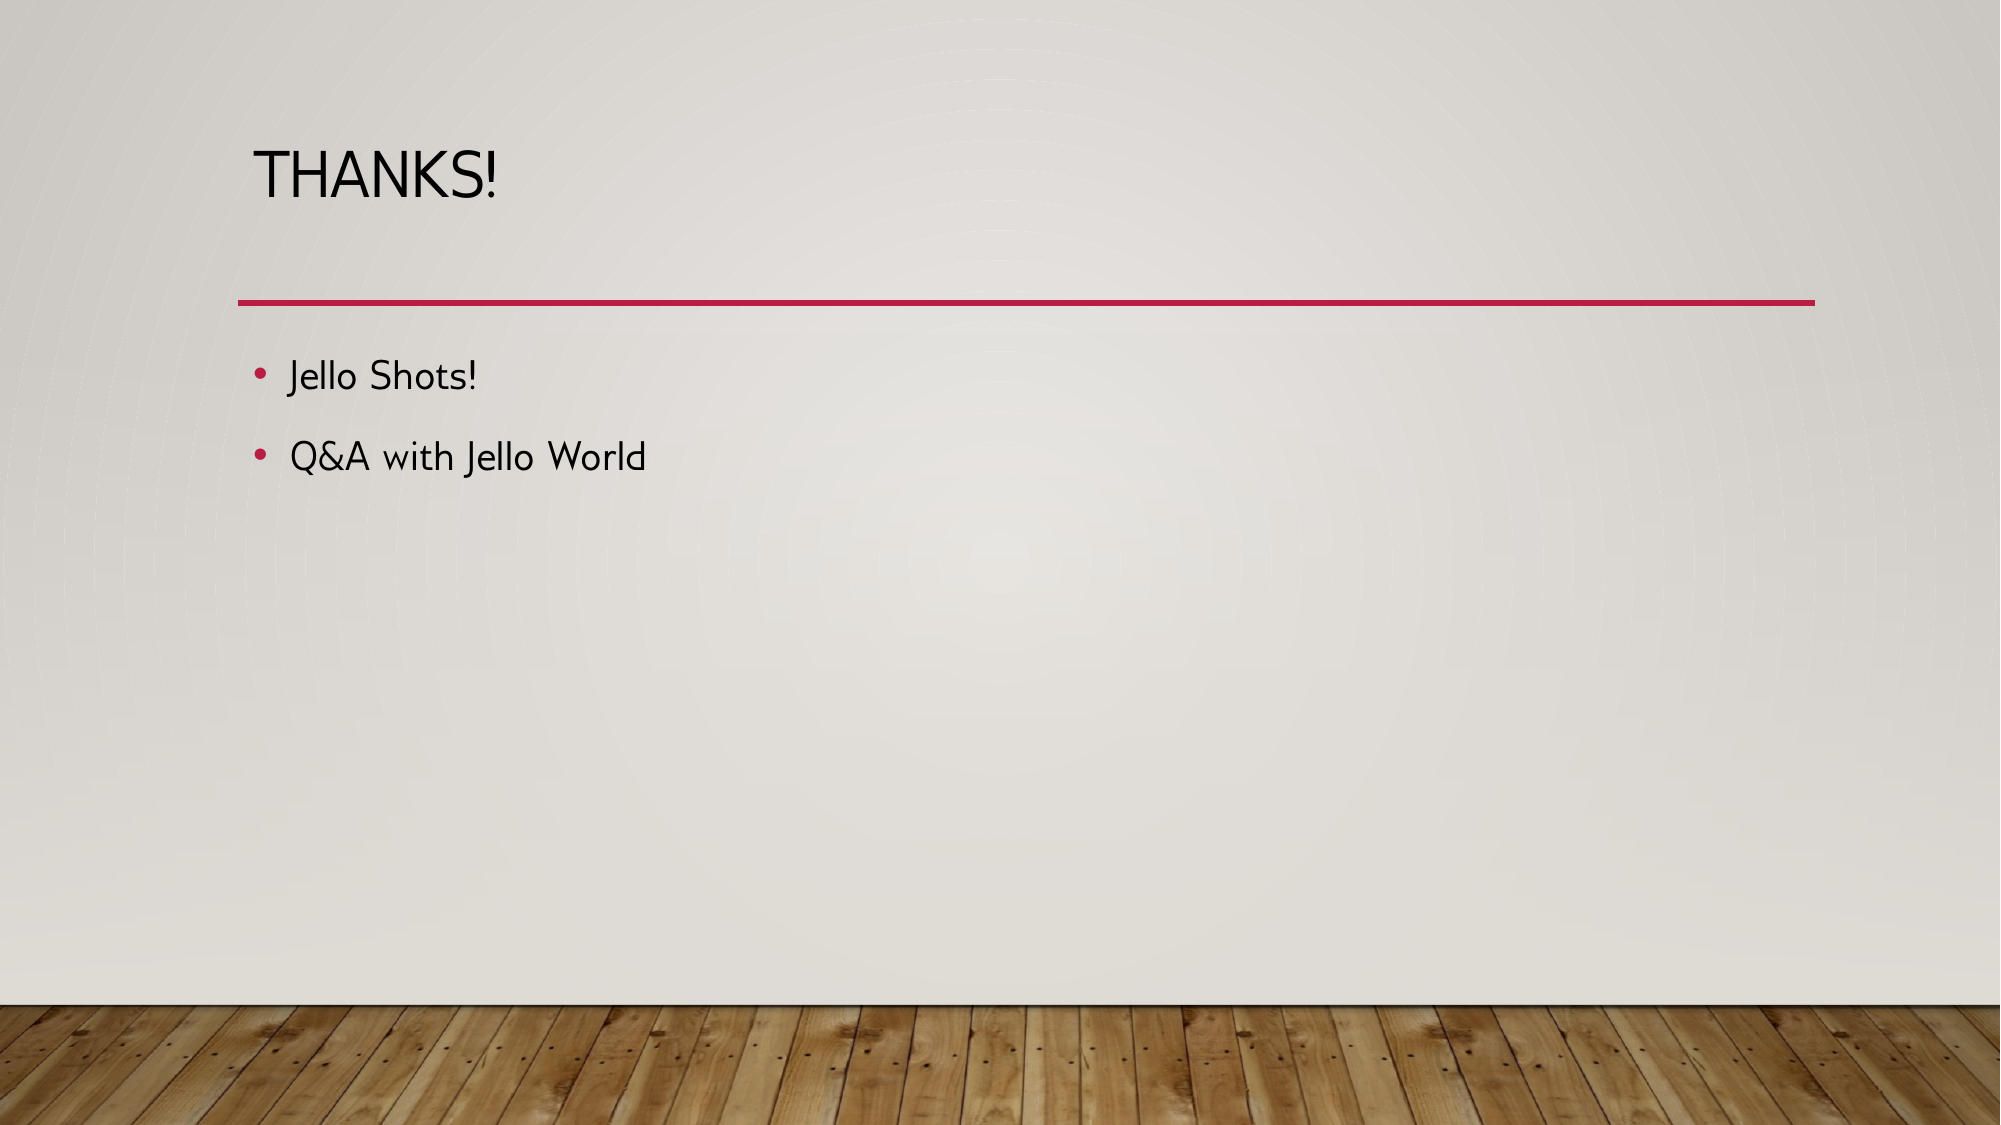

# Thanks!
Jello Shots!
Q&A with Jello World